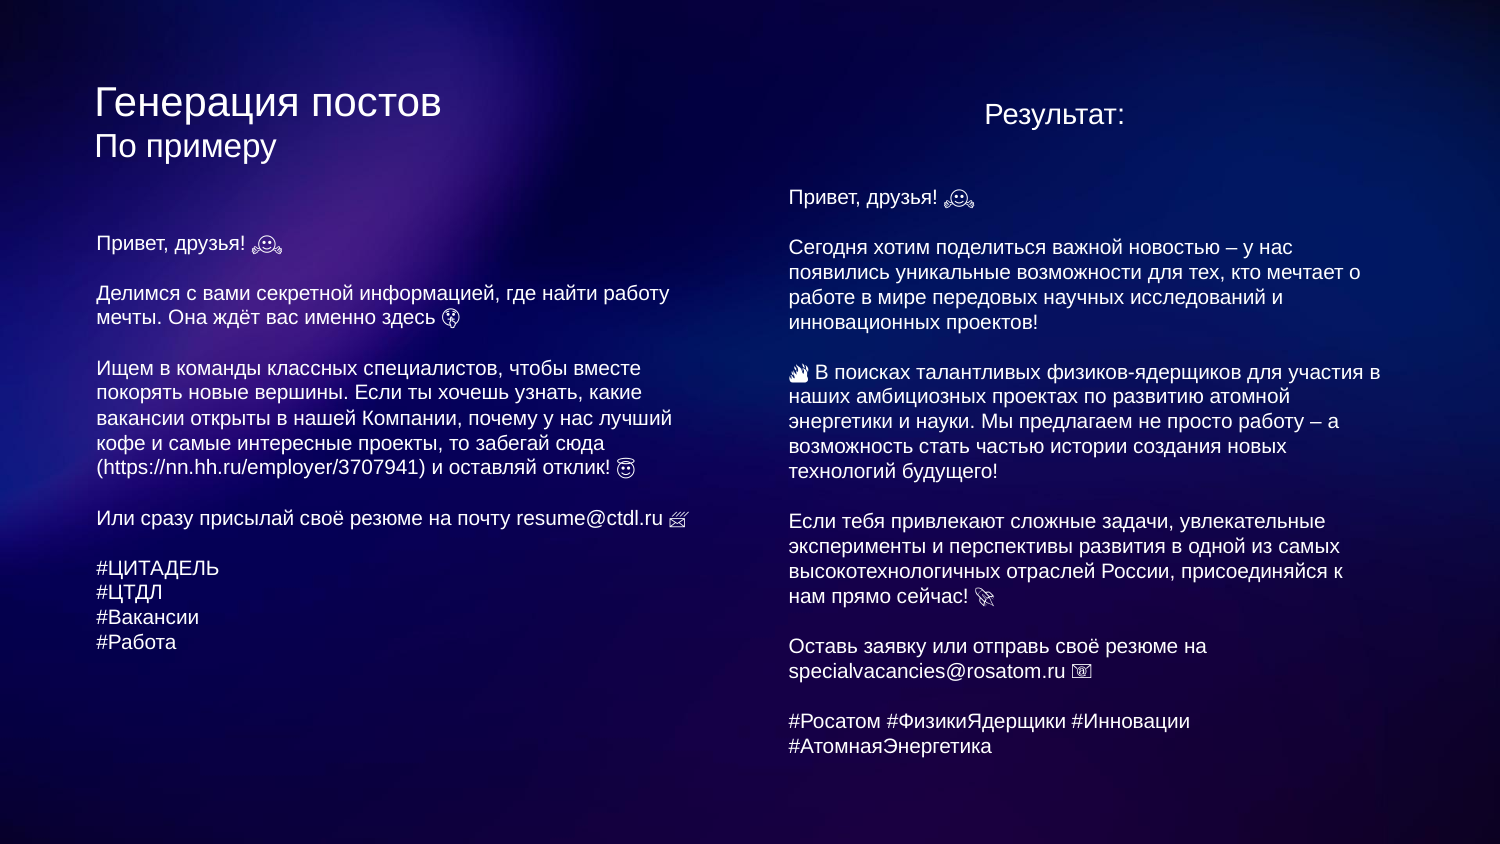

# Генерация постов
По примеру
Результат:
Привет, друзья! 🤗

Сегодня хотим поделиться важной новостью – у нас появились уникальные возможности для тех, кто мечтает о работе в мире передовых научных исследований и инновационных проектов!

🔥 В поисках талантливых физиков-ядерщиков для участия в наших амбициозных проектах по развитию атомной энергетики и науки. Мы предлагаем не просто работу – а возможность стать частью истории создания новых технологий будущего!

Если тебя привлекают сложные задачи, увлекательные эксперименты и перспективы развития в одной из самых высокотехнологичных отраслей России, присоединяйся к нам прямо сейчас! 🚀

Оставь заявку или отправь своё резюме на specialvacancies@rosatom.ru 📧

#Росатом #ФизикиЯдерщики #Инновации #АтомнаяЭнергетика

Привет, друзья! 🤗

Делимся с вами секретной информацией, где найти работу мечты. Она ждёт вас именно здесь 🤫

Ищем в команды классных специалистов, чтобы вместе покорять новые вершины. Если ты хочешь узнать, какие вакансии открыты в нашей Компании, почему у нас лучший кофе и самые интересные проекты, то забегай сюда (https://nn.hh.ru/employer/3707941) и оставляй отклик! 😇

Или сразу присылай своё резюме на почту resume@ctdl.ru 📨

#ЦИТАДЕЛЬ
#ЦТДЛ
#Вакансии
#Работа